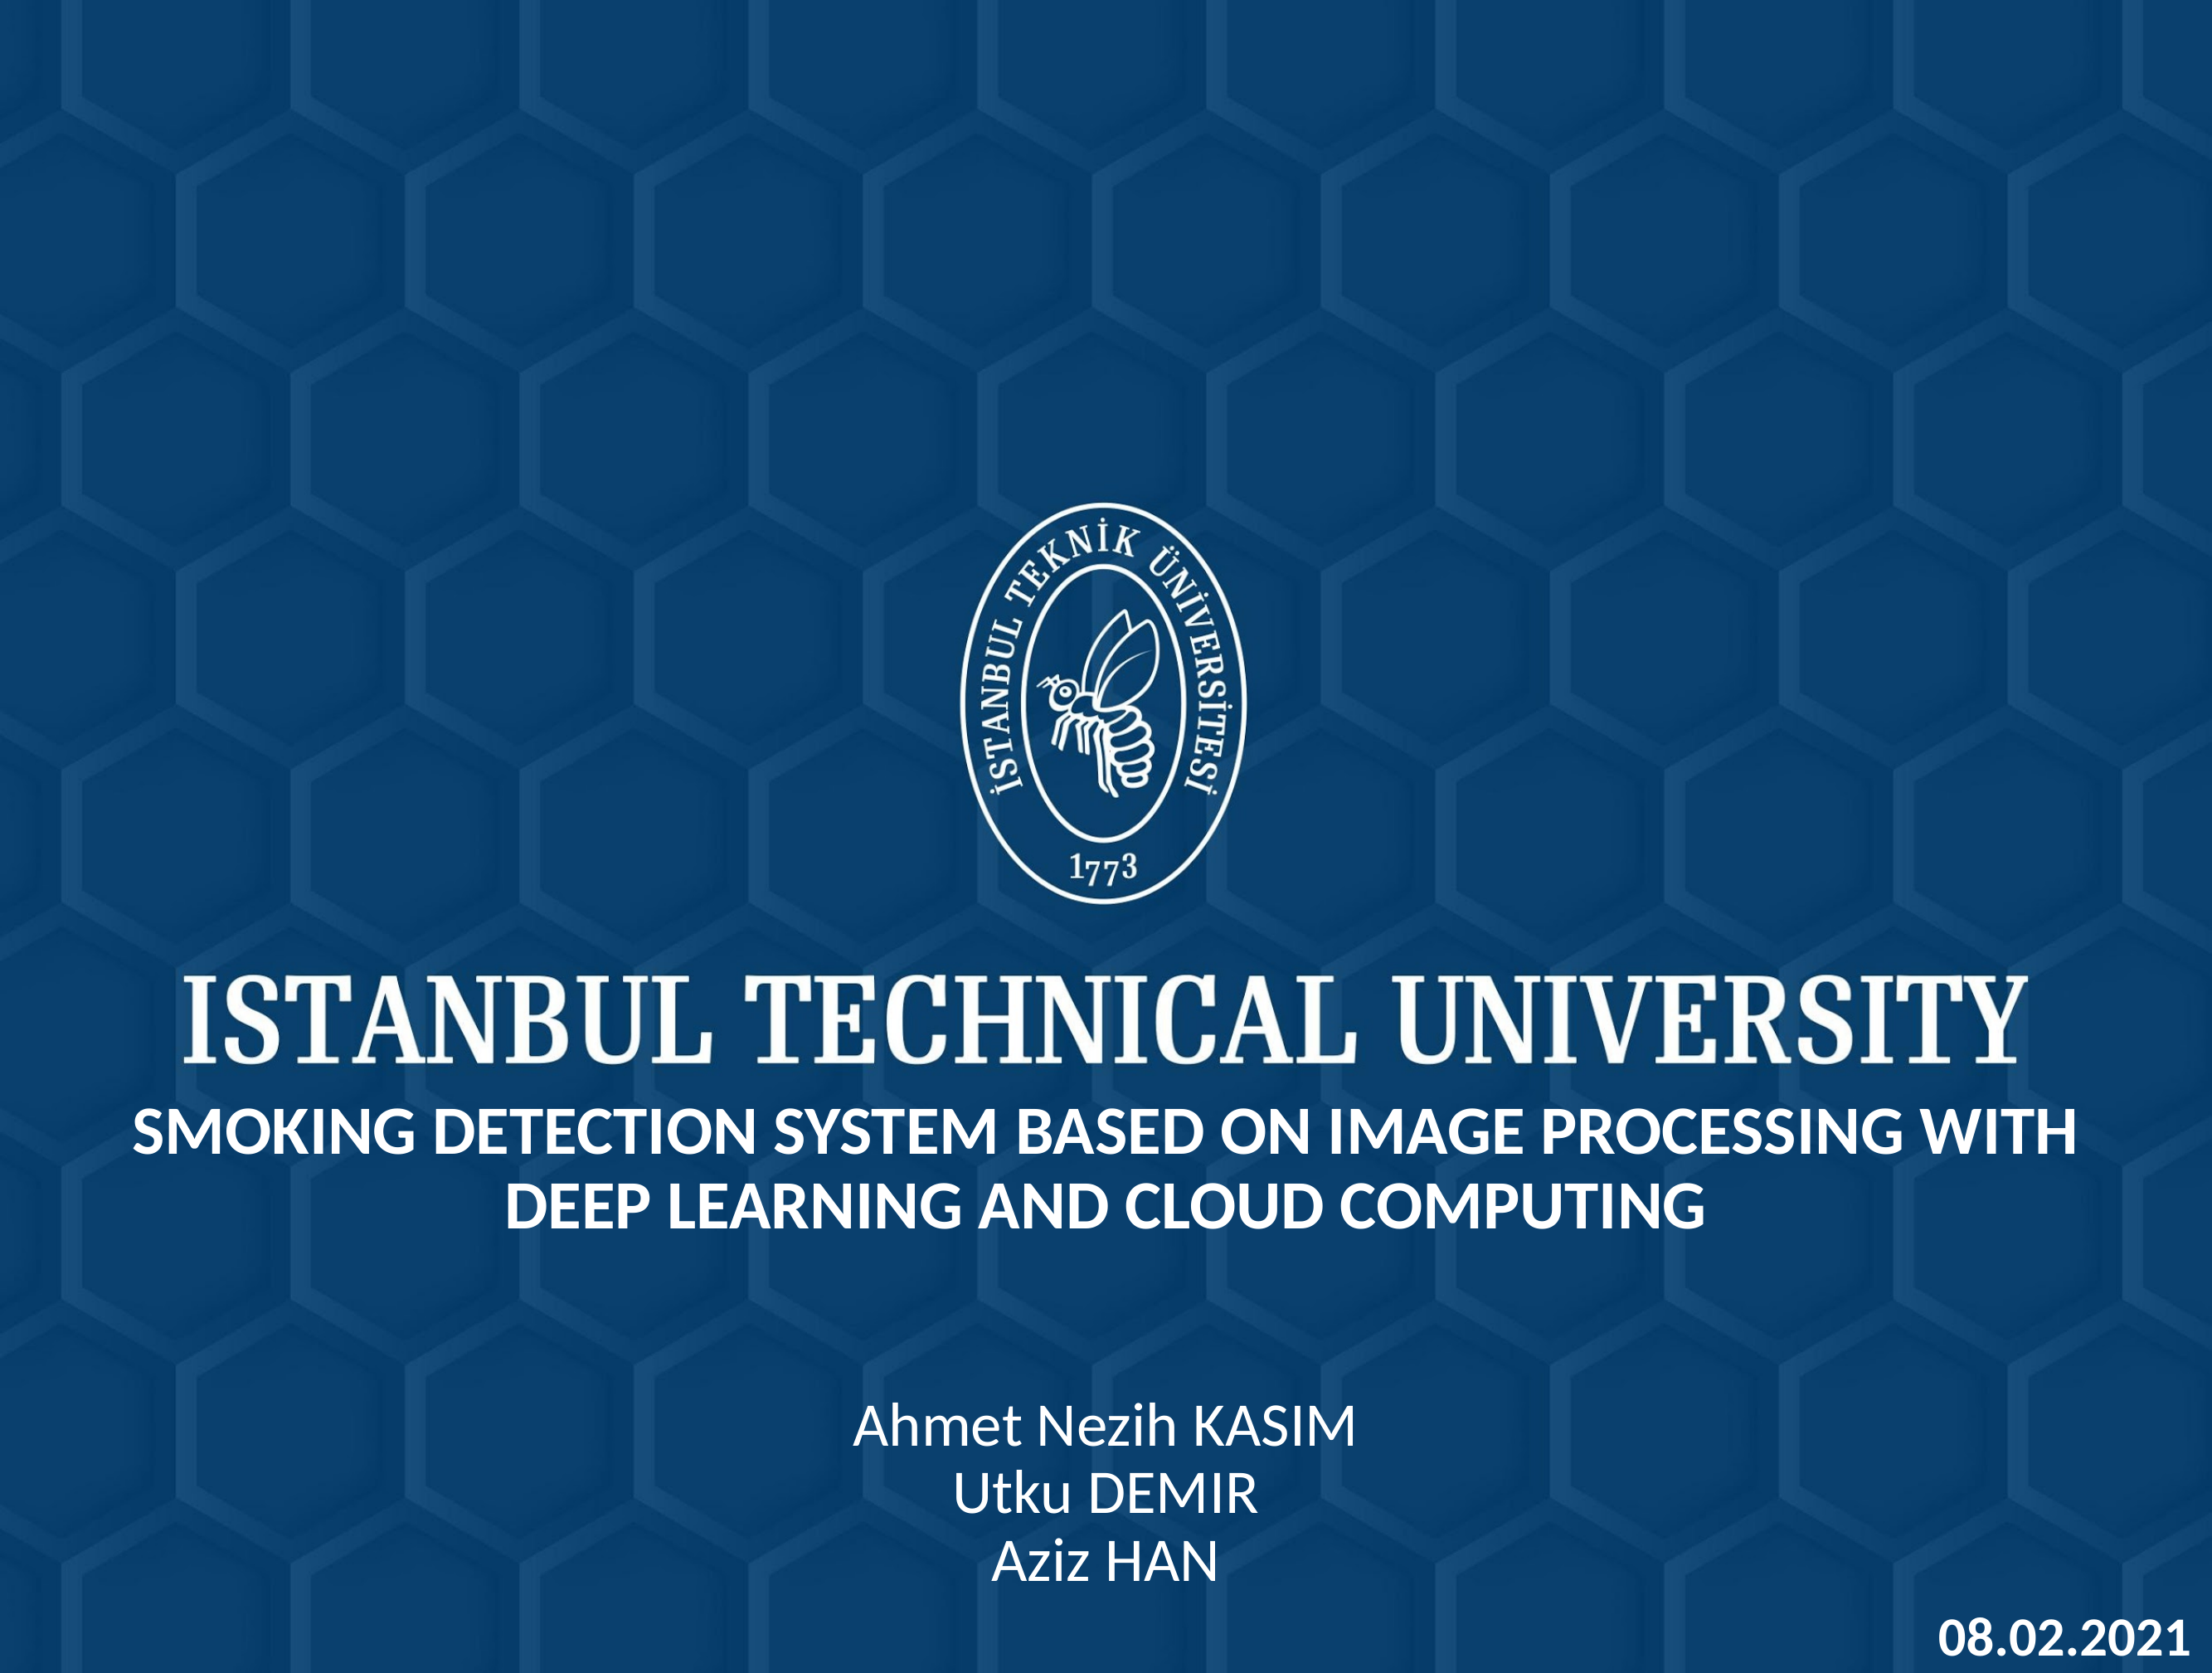

SMOKING DETECTION SYSTEM BASED ON IMAGE PROCESSING WITH
DEEP LEARNING AND CLOUD COMPUTING

Ahmet Nezih KASIM
Utku DEMIR
Aziz HAN
08.02.2021